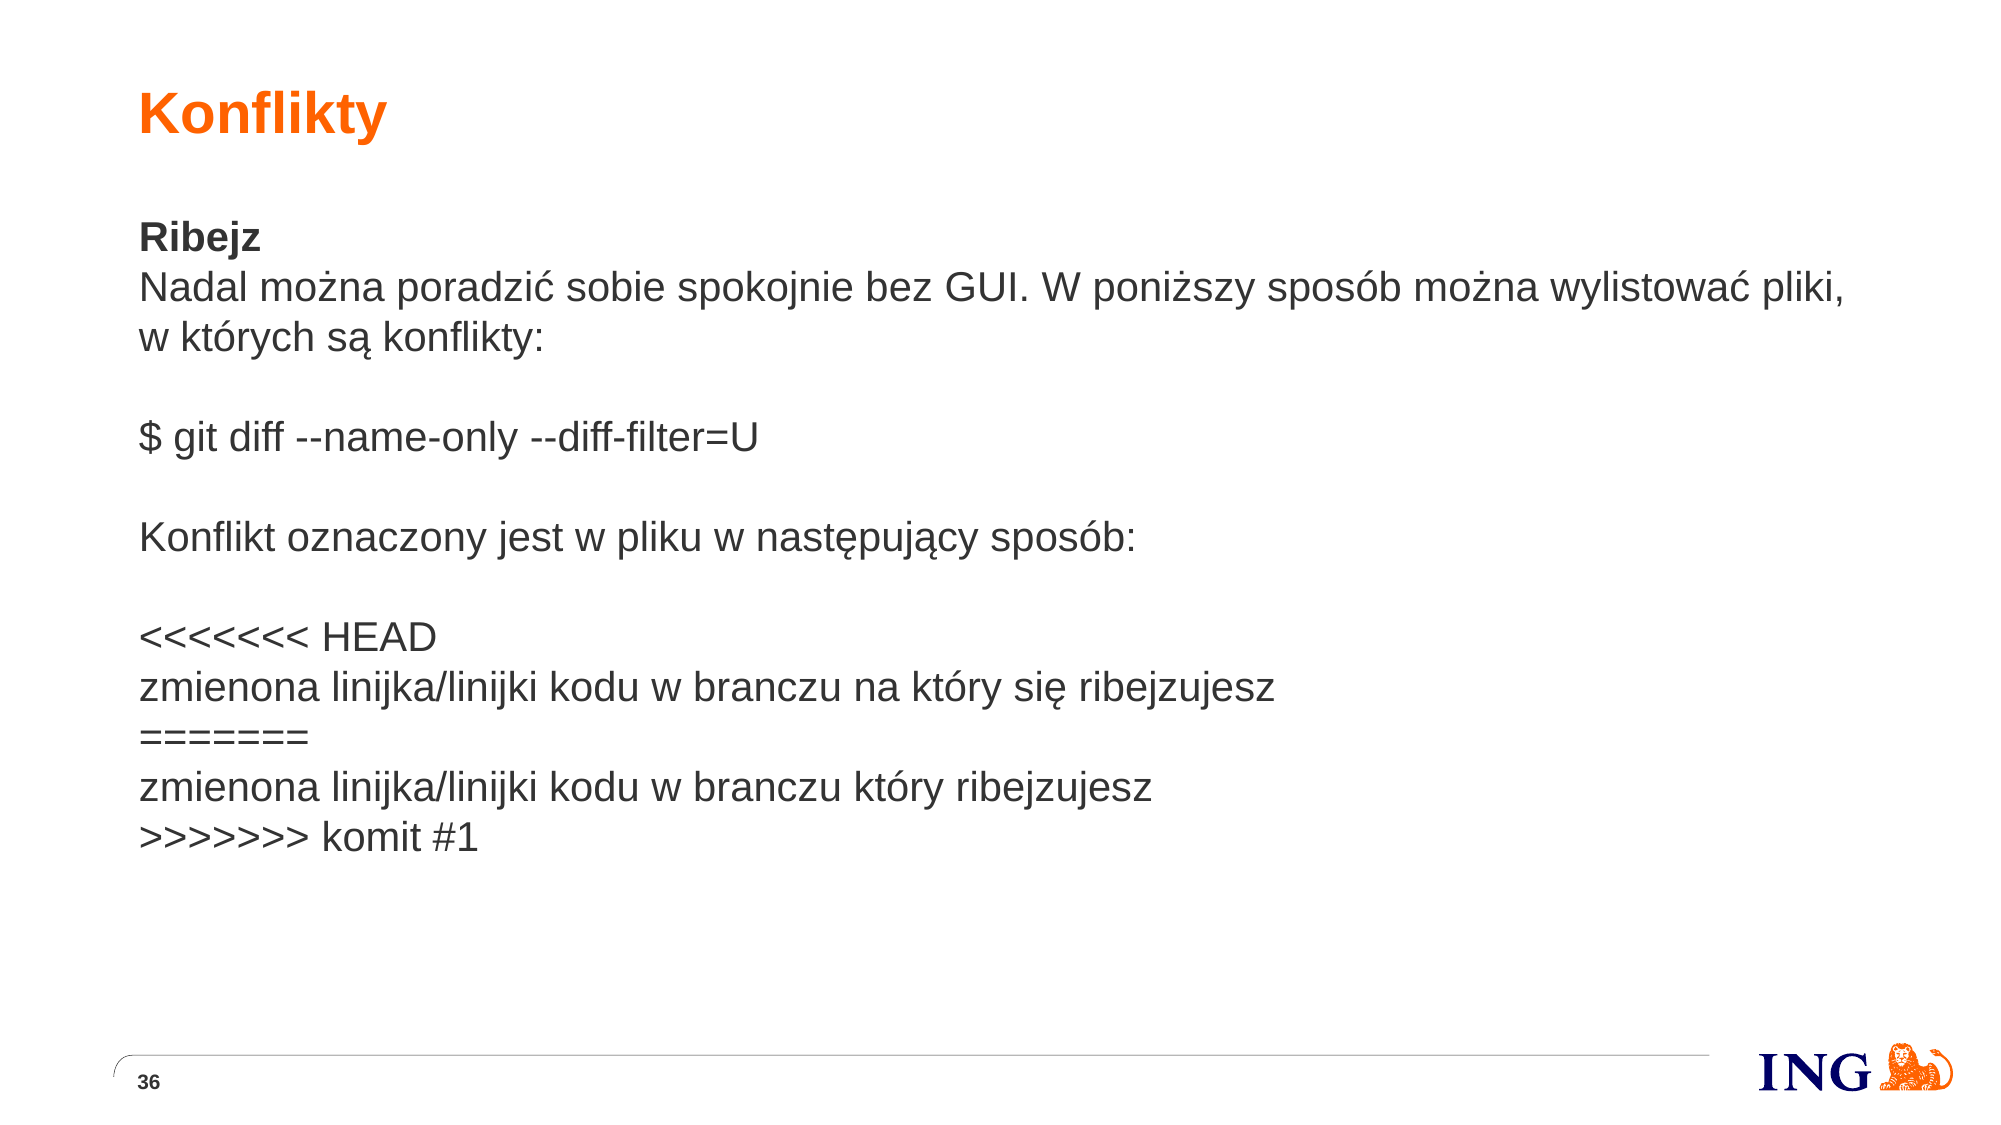

# Konflikty
Ribejz
Nadal można poradzić sobie spokojnie bez GUI. W poniższy sposób można wylistować pliki, w których są konflikty:

$ git diff --name-only --diff-filter=U

Konflikt oznaczony jest w pliku w następujący sposób:

<<<<<<< HEAD
zmienona linijka/linijki kodu w branczu na który się ribejzujesz
=======
zmienona linijka/linijki kodu w branczu który ribejzujesz
>>>>>>> komit #1

36